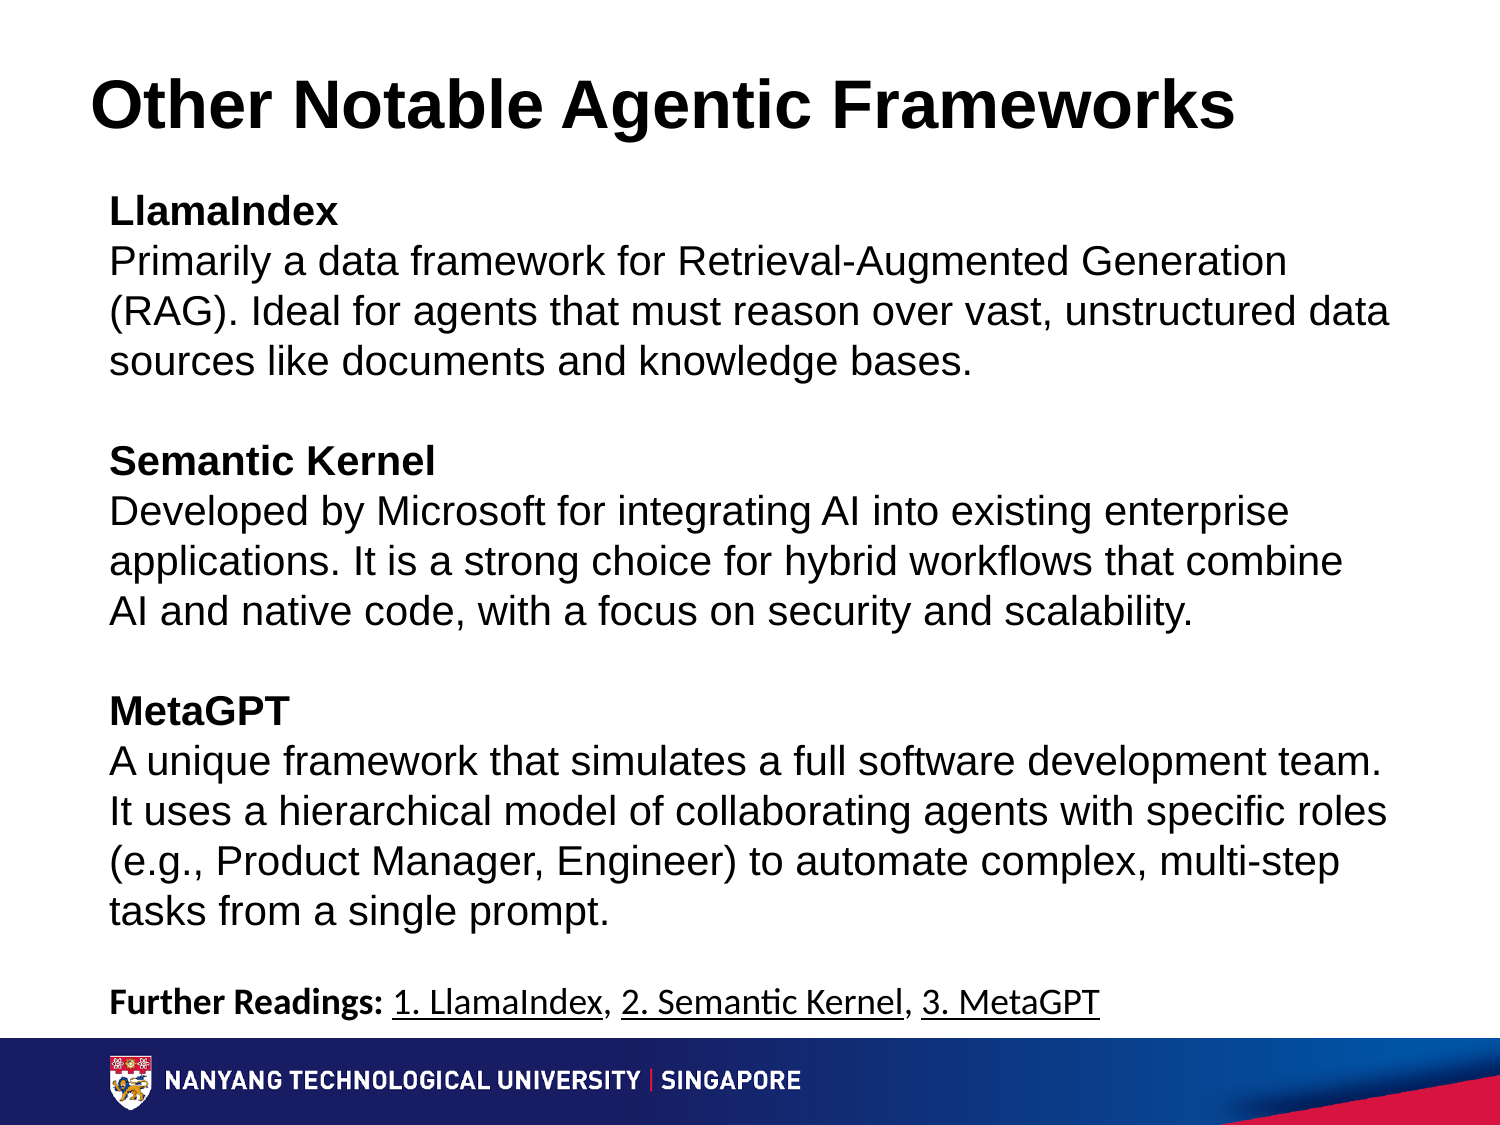

# Other Notable Agentic Frameworks
LlamaIndex
Primarily a data framework for Retrieval-Augmented Generation (RAG). Ideal for agents that must reason over vast, unstructured data sources like documents and knowledge bases.

Semantic Kernel
Developed by Microsoft for integrating AI into existing enterprise applications. It is a strong choice for hybrid workflows that combine AI and native code, with a focus on security and scalability.

MetaGPT
A unique framework that simulates a full software development team. It uses a hierarchical model of collaborating agents with specific roles (e.g., Product Manager, Engineer) to automate complex, multi-step tasks from a single prompt.
Further Readings: 1. LlamaIndex, 2. Semantic Kernel, 3. MetaGPT